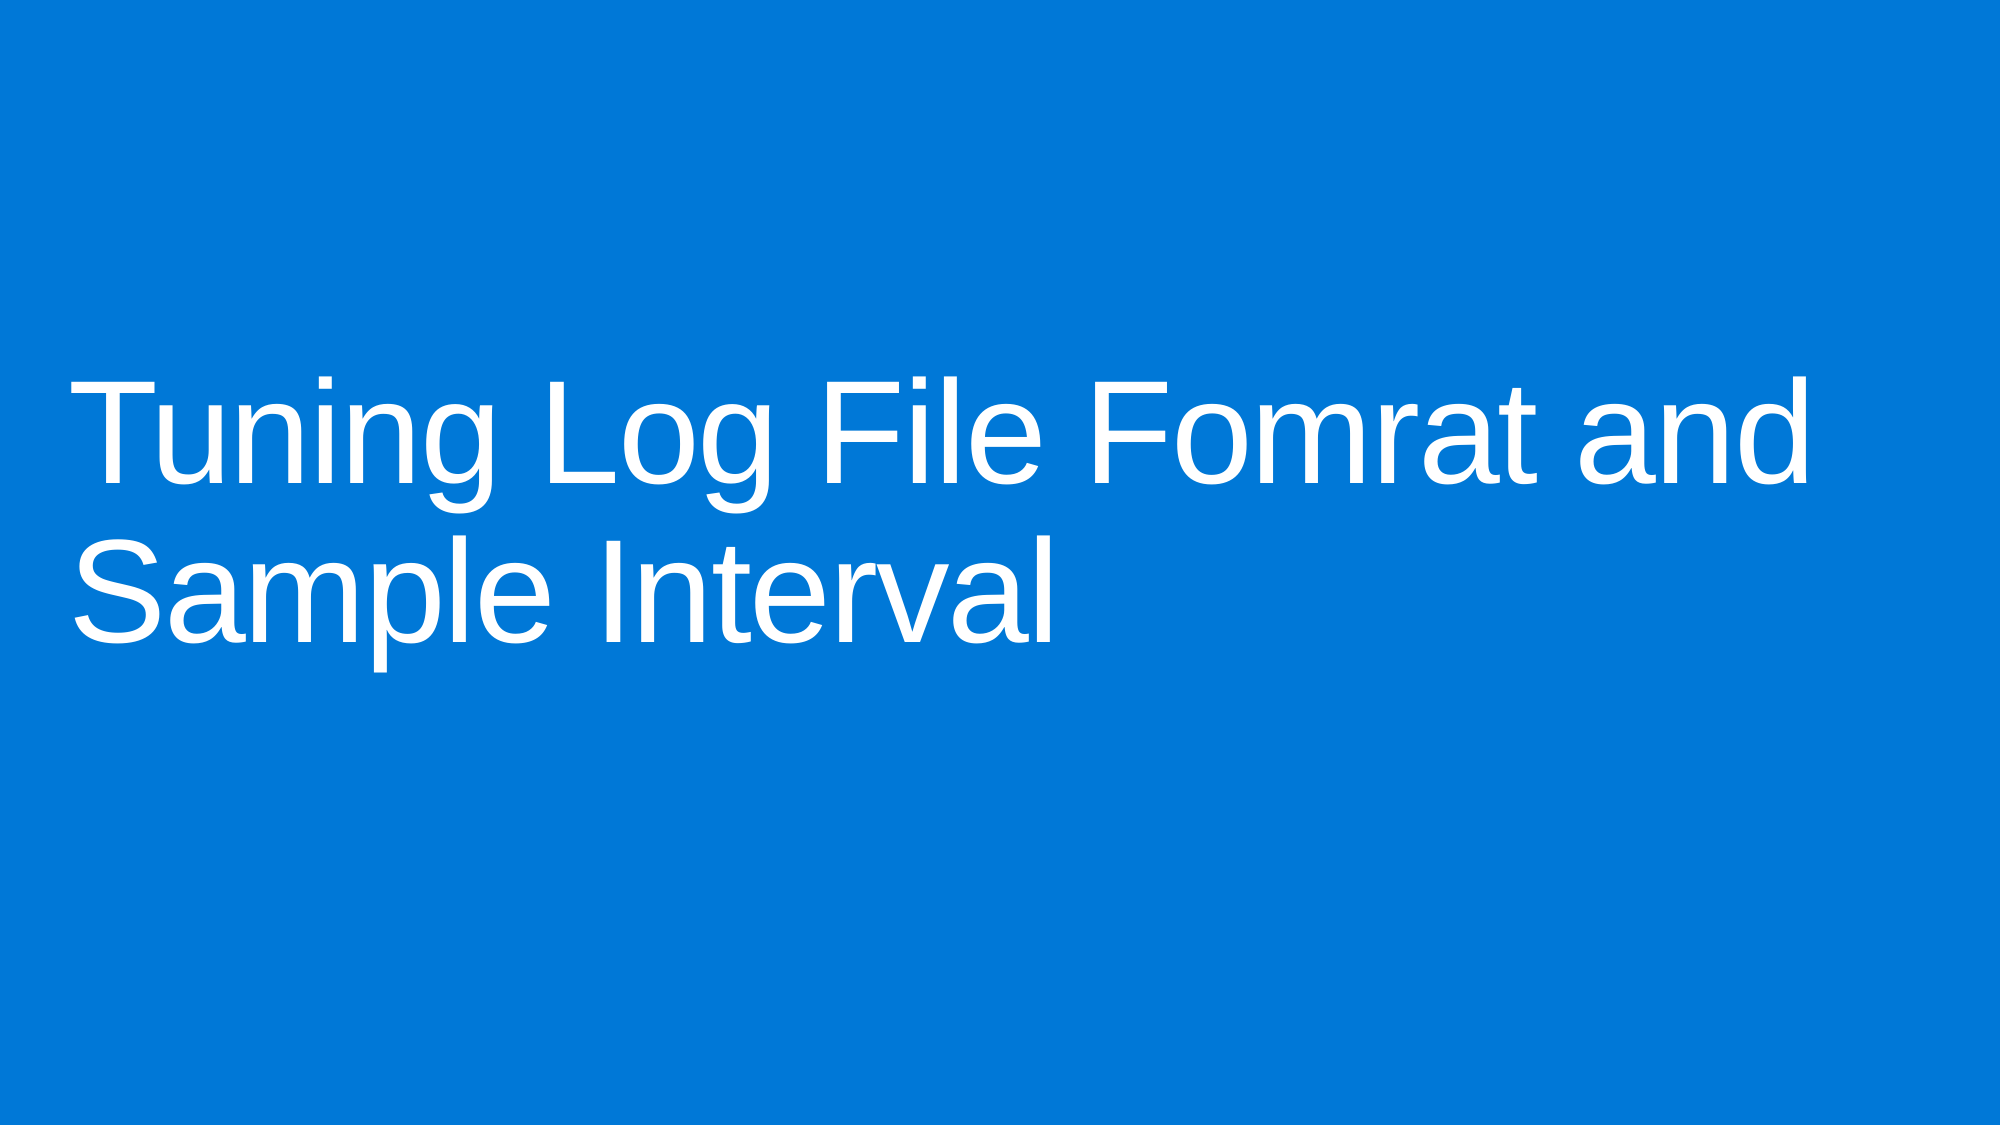

# Tuning Log File Fomrat and Sample Interval